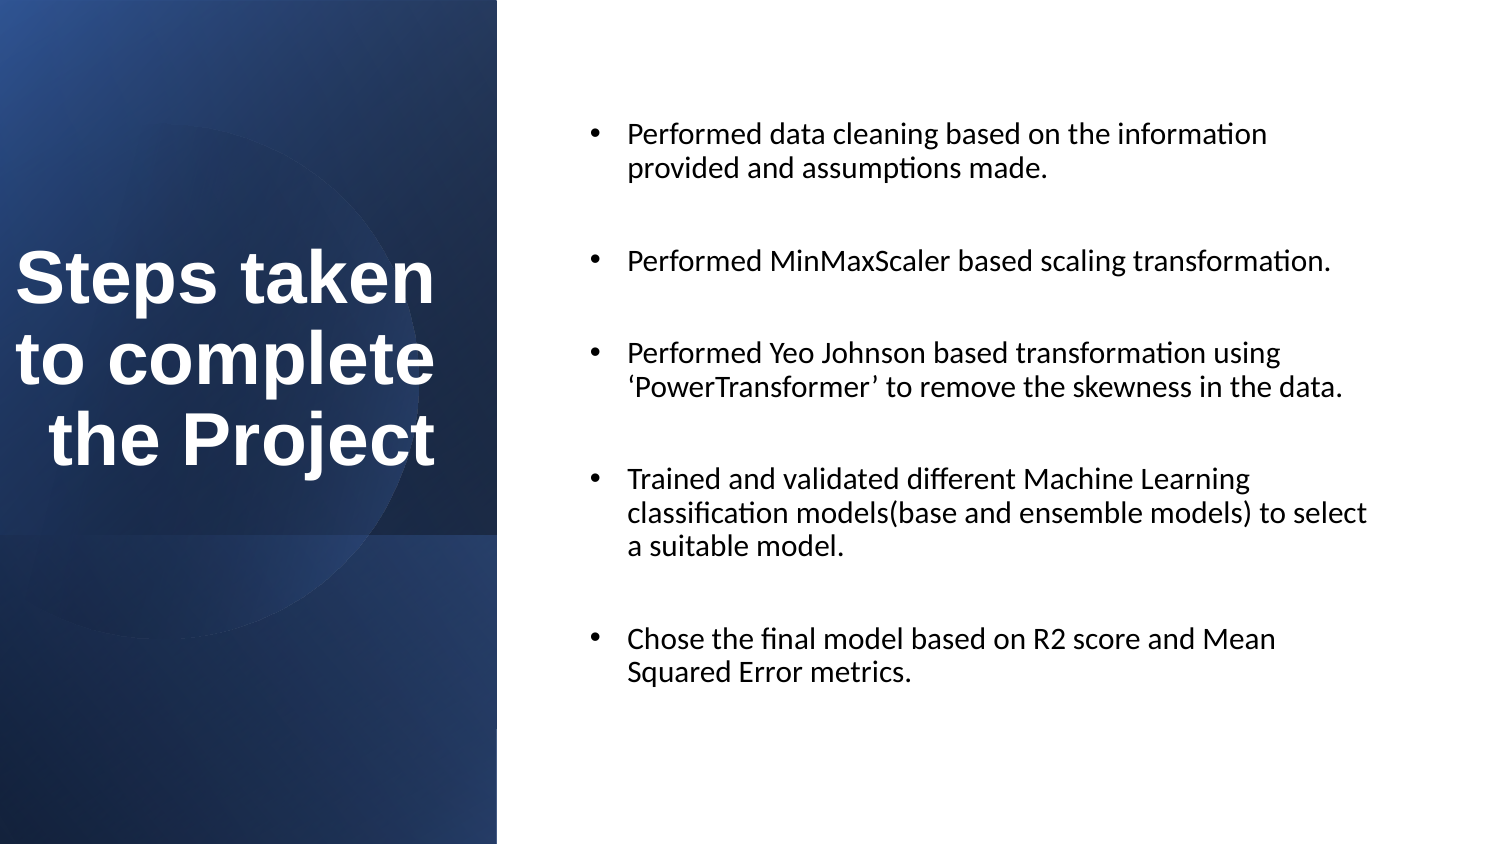

Performed data cleaning based on the information provided and assumptions made.

Performed MinMaxScaler based scaling transformation.

Performed Yeo Johnson based transformation using ‘PowerTransformer’ to remove the skewness in the data.

Trained and validated different Machine Learning classification models(base and ensemble models) to select a suitable model.

Chose the final model based on R2 score and Mean Squared Error metrics.
# Steps taken to complete the Project